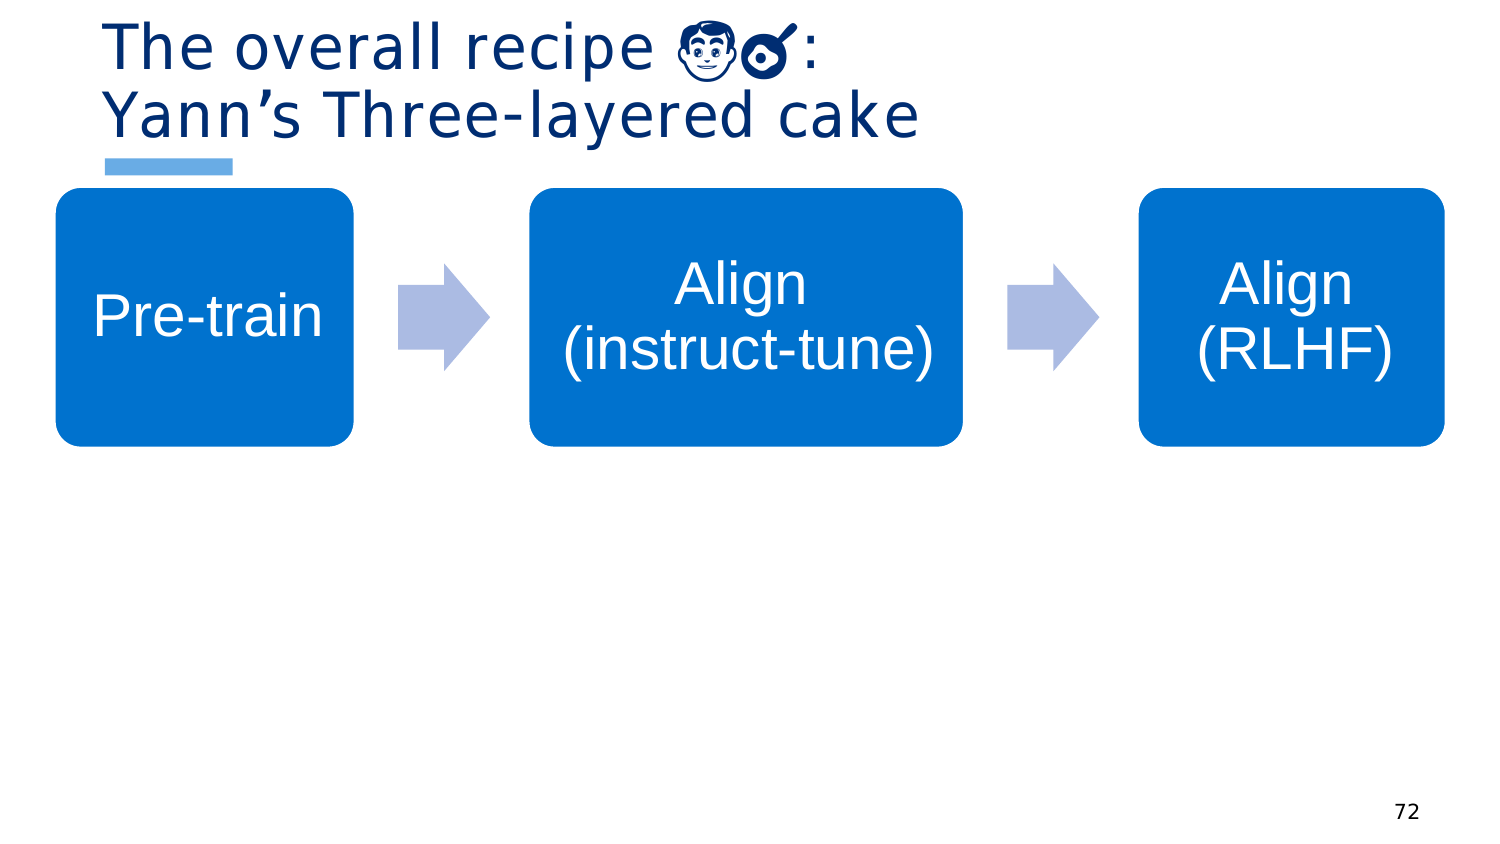

# The overall recipe 👨‍🍳: Yann’s Three-layered cake
Pre-train

Align
(instruct-tune)

Align
(RLHF)